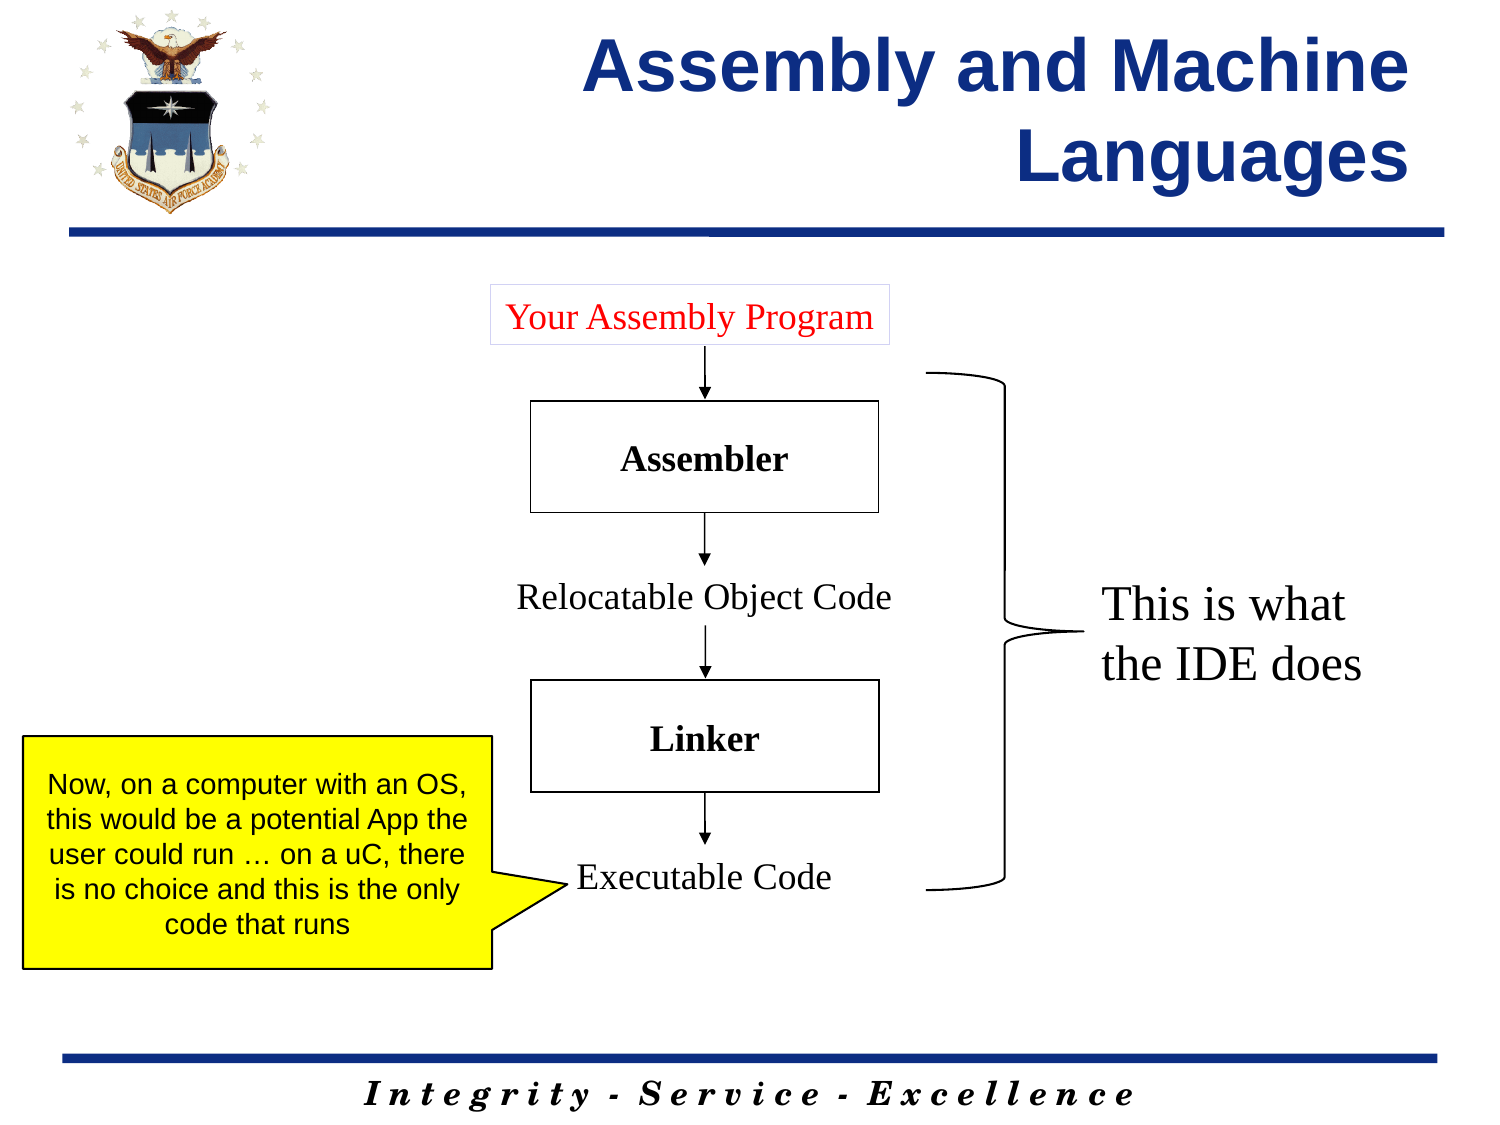

# Assembly and Machine Languages
Your Assembly Program

Assembler

This is what the IDE does
Relocatable Object Code

Linker
Now, on a computer with an OS, this would be a potential App the user could run … on a uC, there is no choice and this is the only code that runs

Executable Code